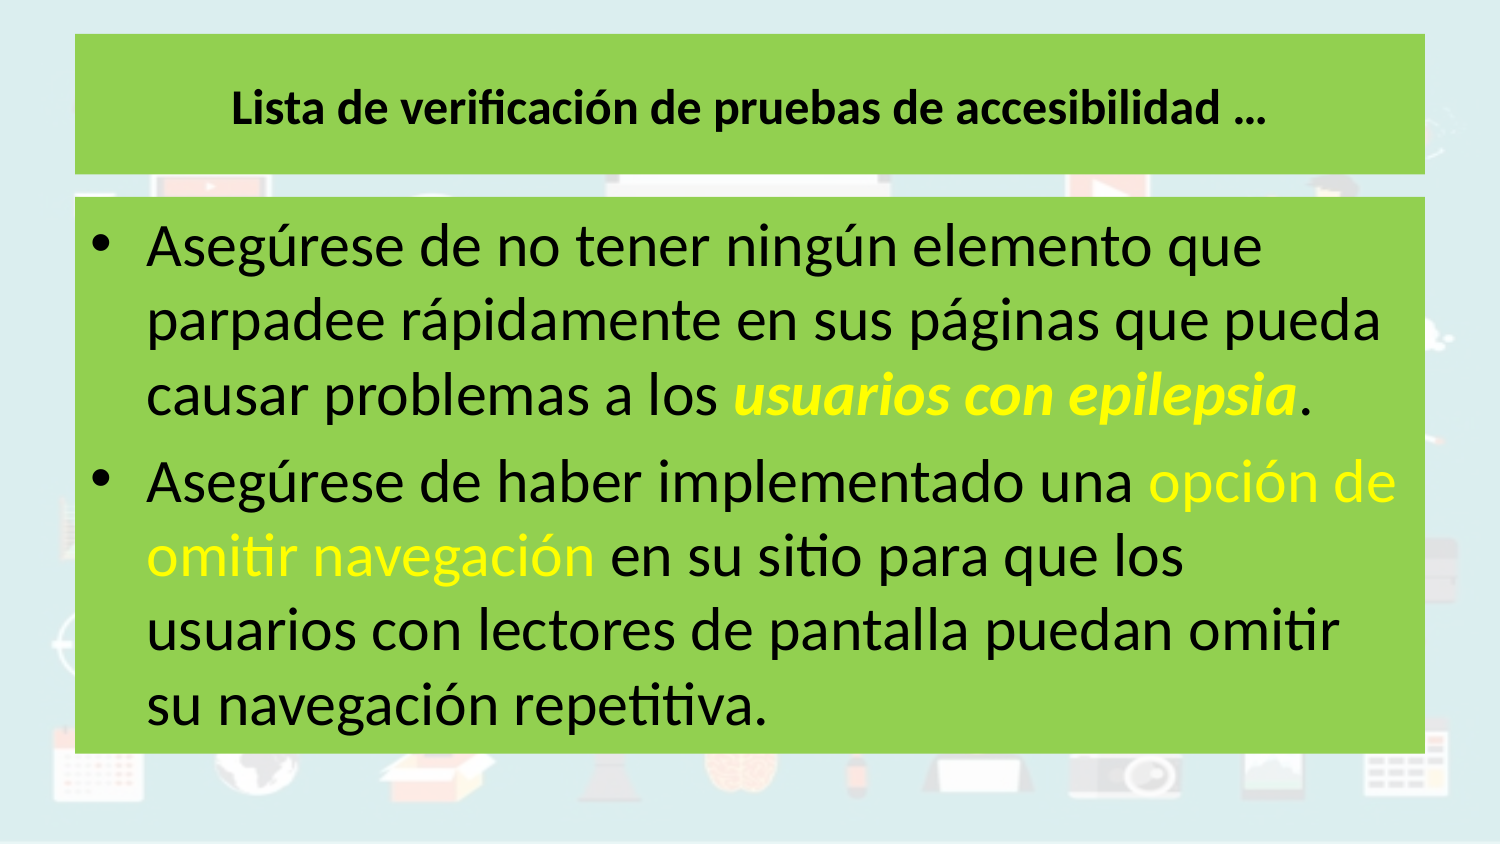

# Lista de verificación de pruebas de accesibilidad …
Asegúrese de no tener ningún elemento que parpadee rápidamente en sus páginas que pueda causar problemas a los usuarios con epilepsia.
Asegúrese de haber implementado una opción de omitir navegación en su sitio para que los usuarios con lectores de pantalla puedan omitir su navegación repetitiva.